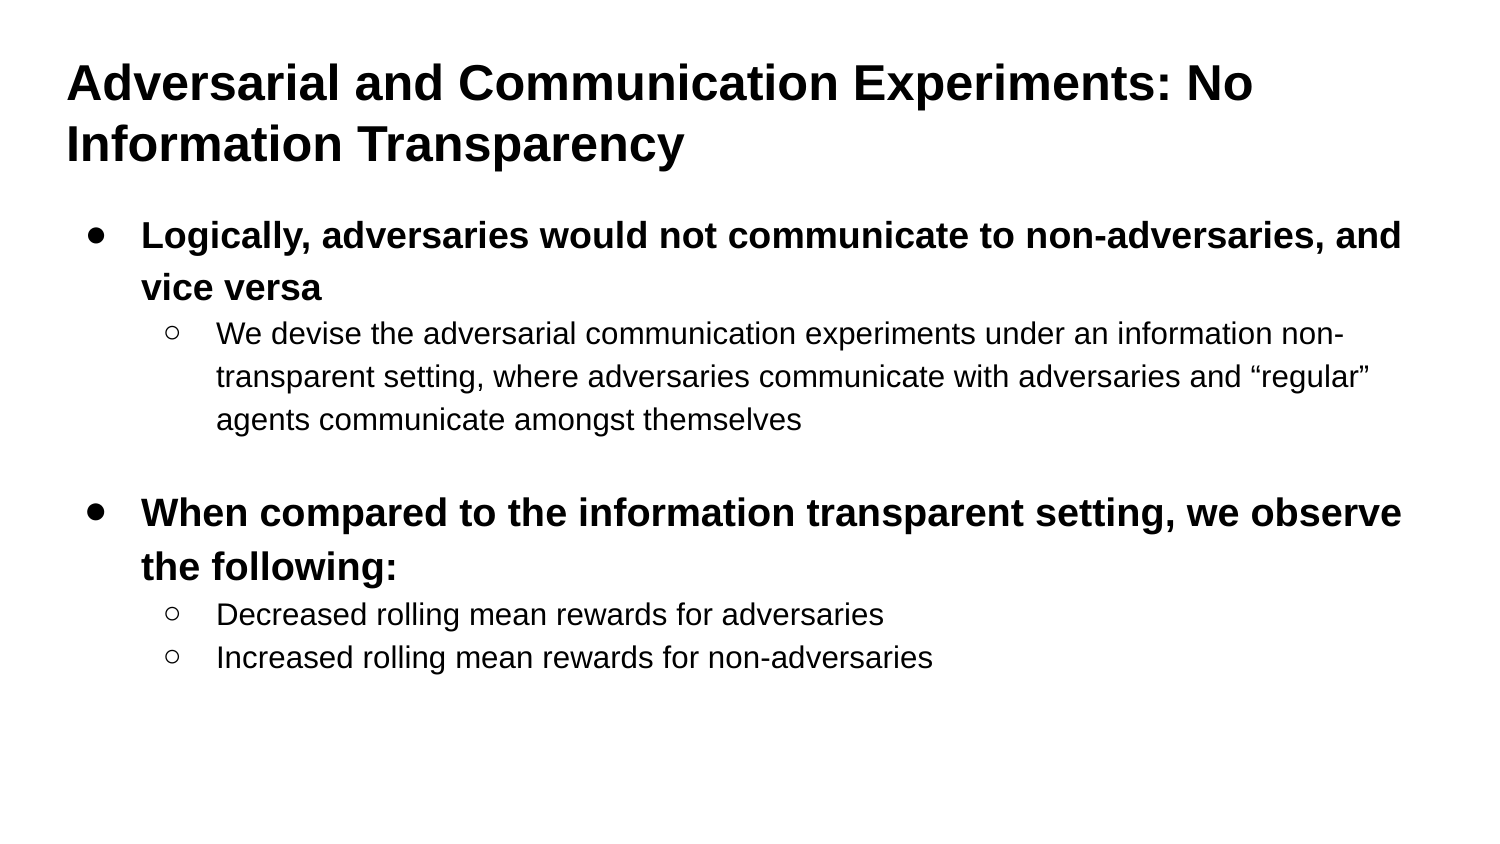

# Adversarial and Communication Experiments: No Information Transparency
Logically, adversaries would not communicate to non-adversaries, and vice versa
We devise the adversarial communication experiments under an information non-transparent setting, where adversaries communicate with adversaries and “regular” agents communicate amongst themselves
When compared to the information transparent setting, we observe the following:
Decreased rolling mean rewards for adversaries
Increased rolling mean rewards for non-adversaries